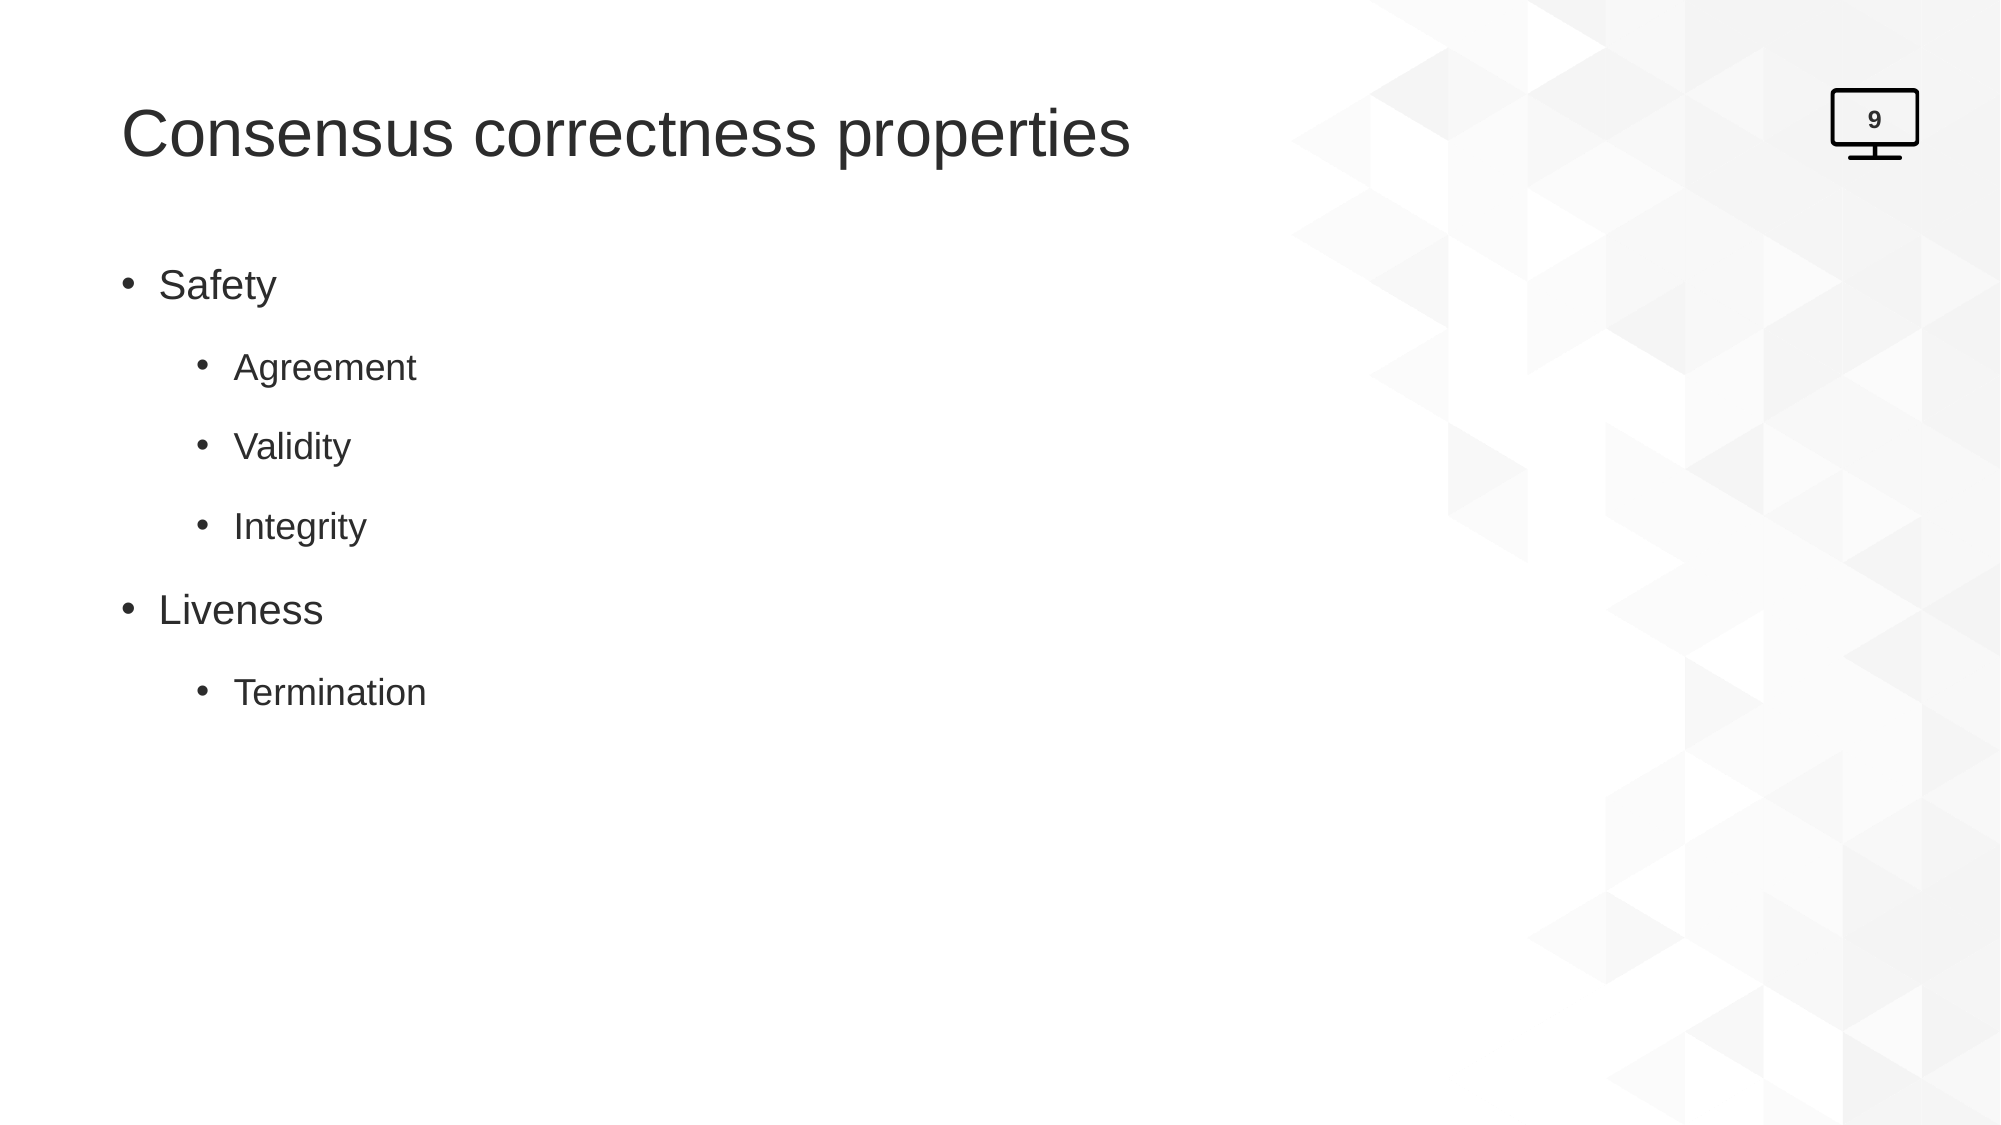

# Consensus correctness properties
9
Safety
Agreement
Validity
Integrity
Liveness
Termination